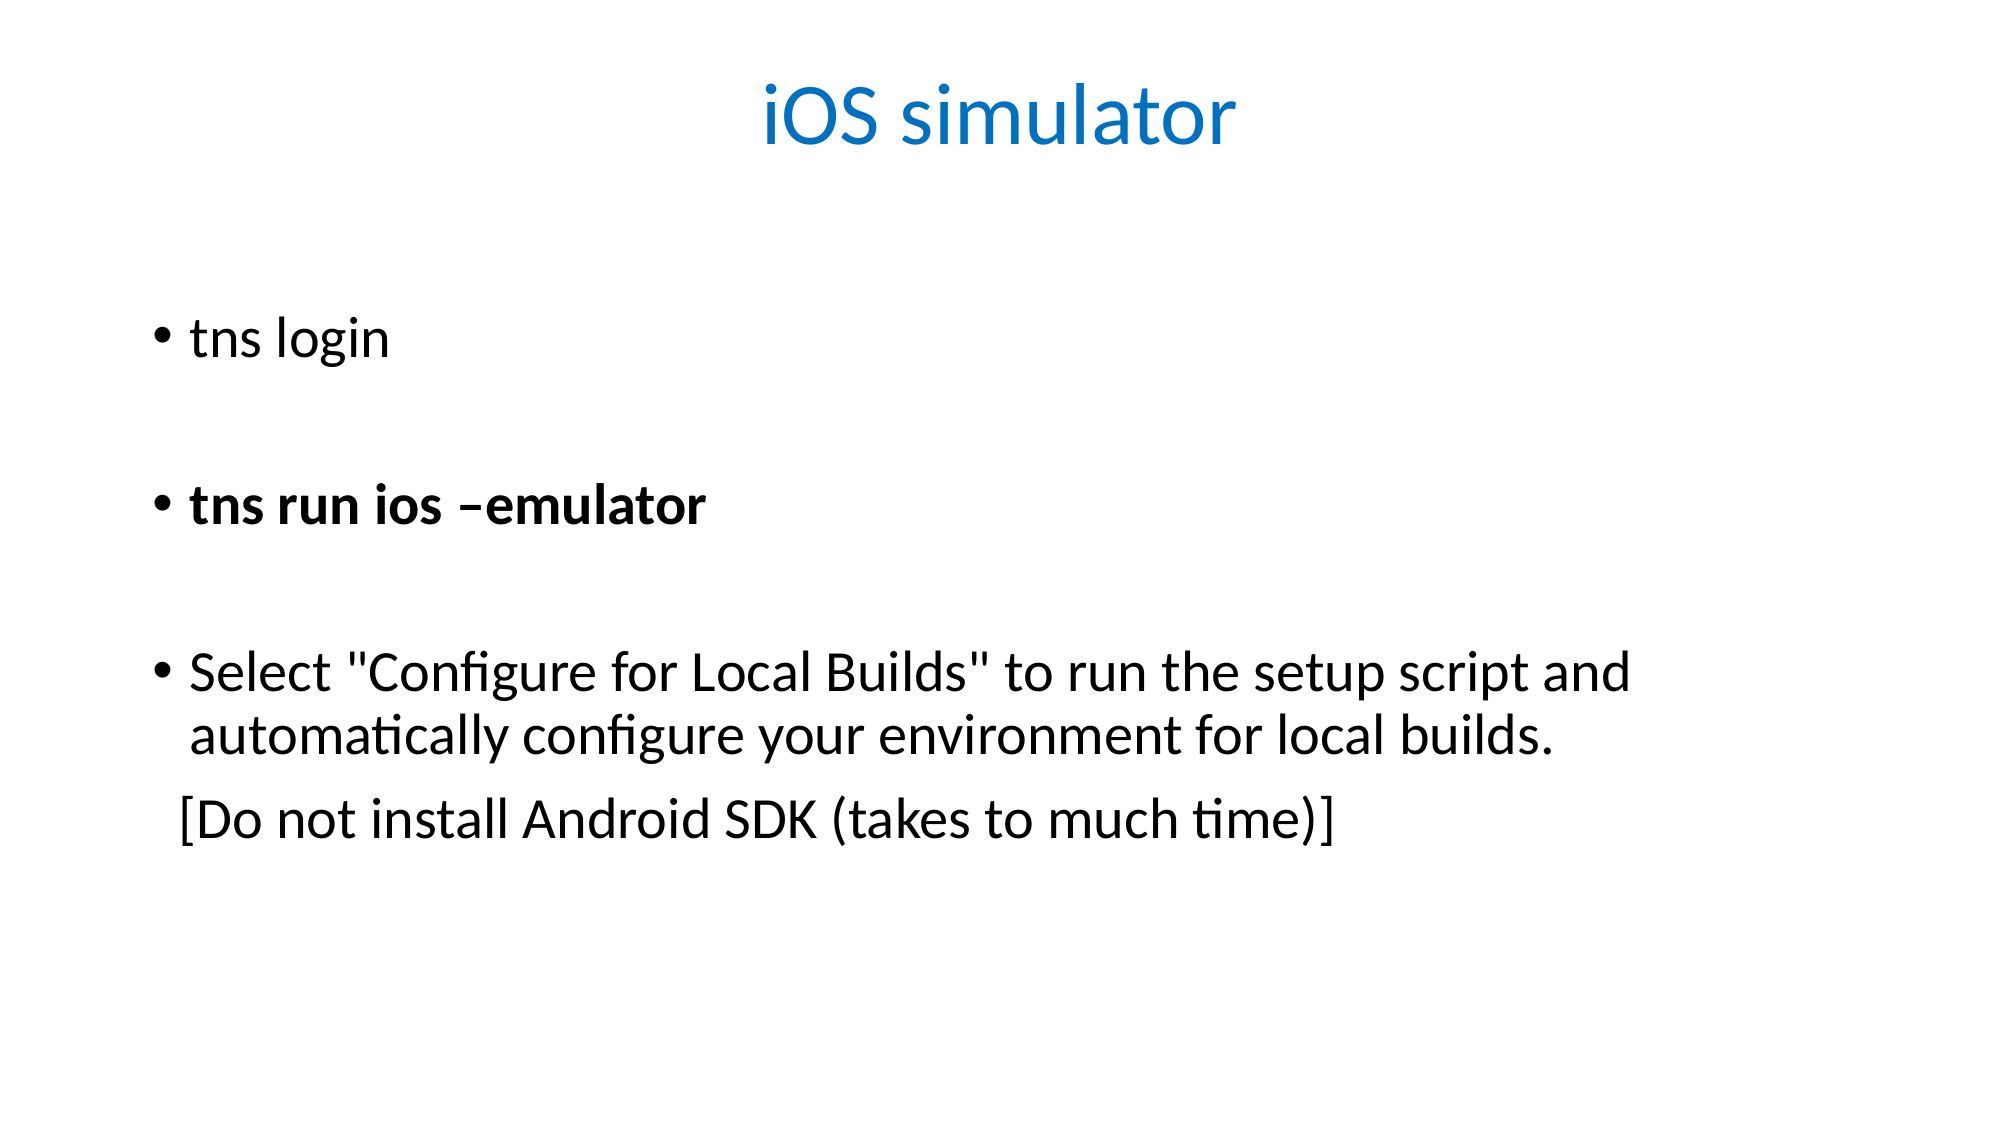

# iOS simulator
tns login

tns run ios –emulator

Select "Configure for Local Builds" to run the setup script and automatically configure your environment for local builds.
  [Do not install Android SDK (takes to much time)]